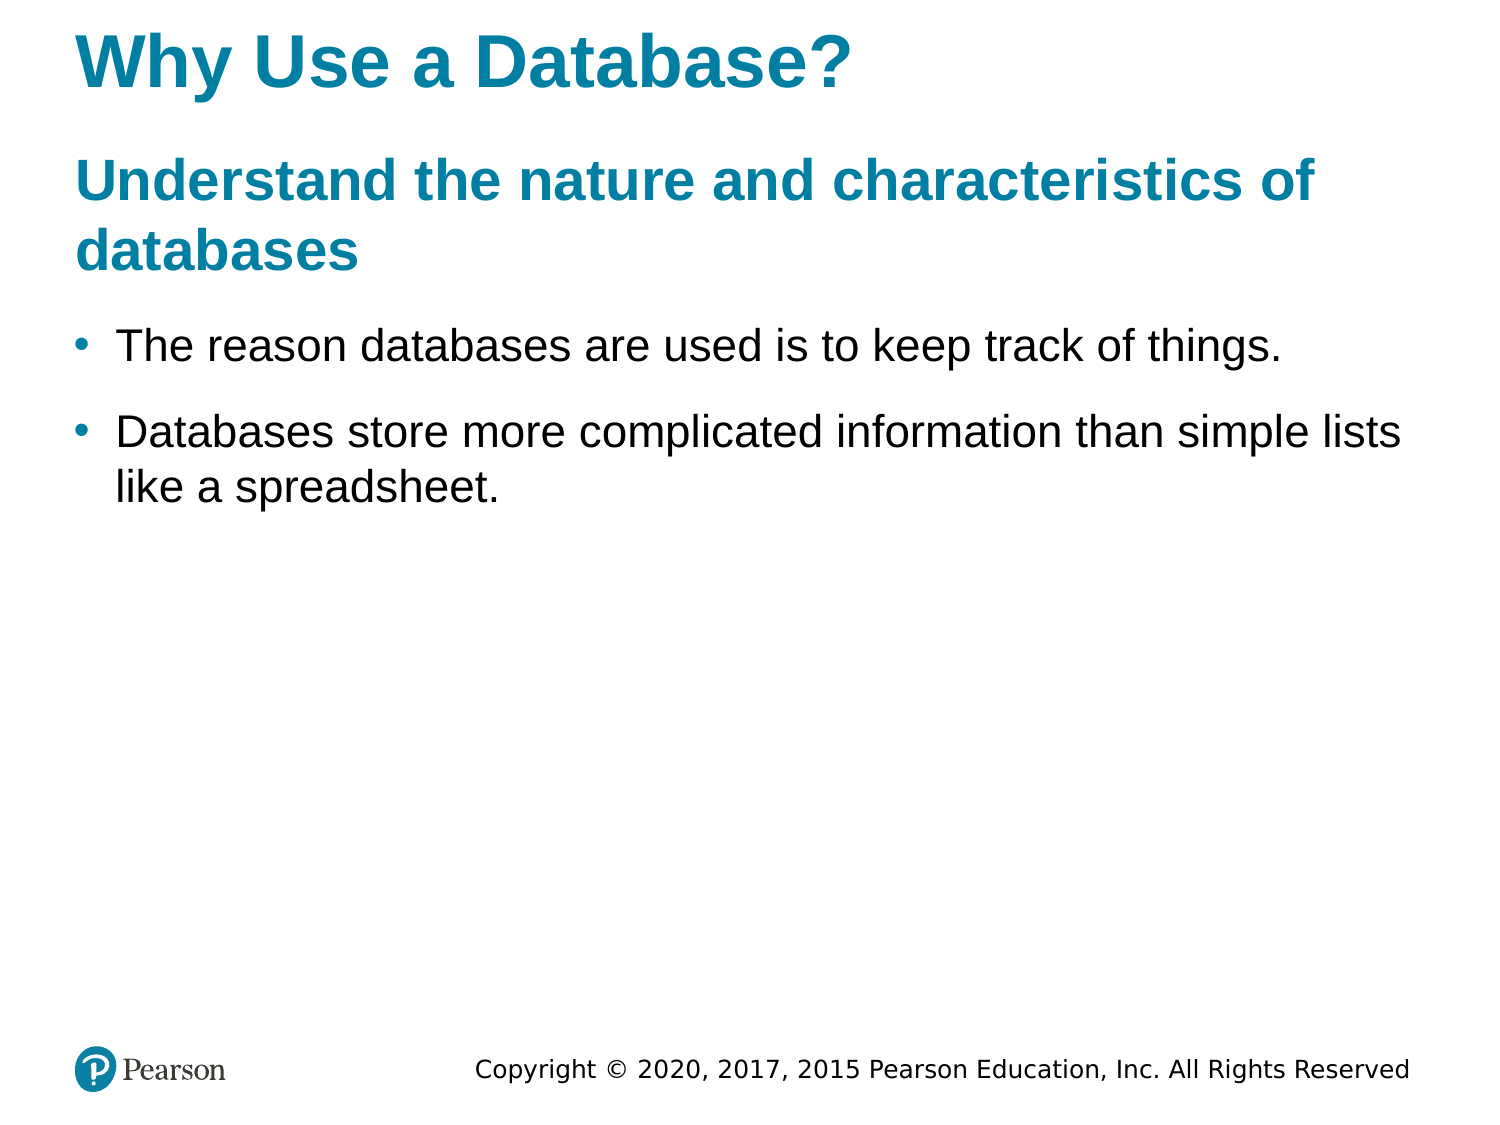

# Why Use a Database?
Understand the nature and characteristics of databases
The reason databases are used is to keep track of things.
Databases store more complicated information than simple lists like a spreadsheet.